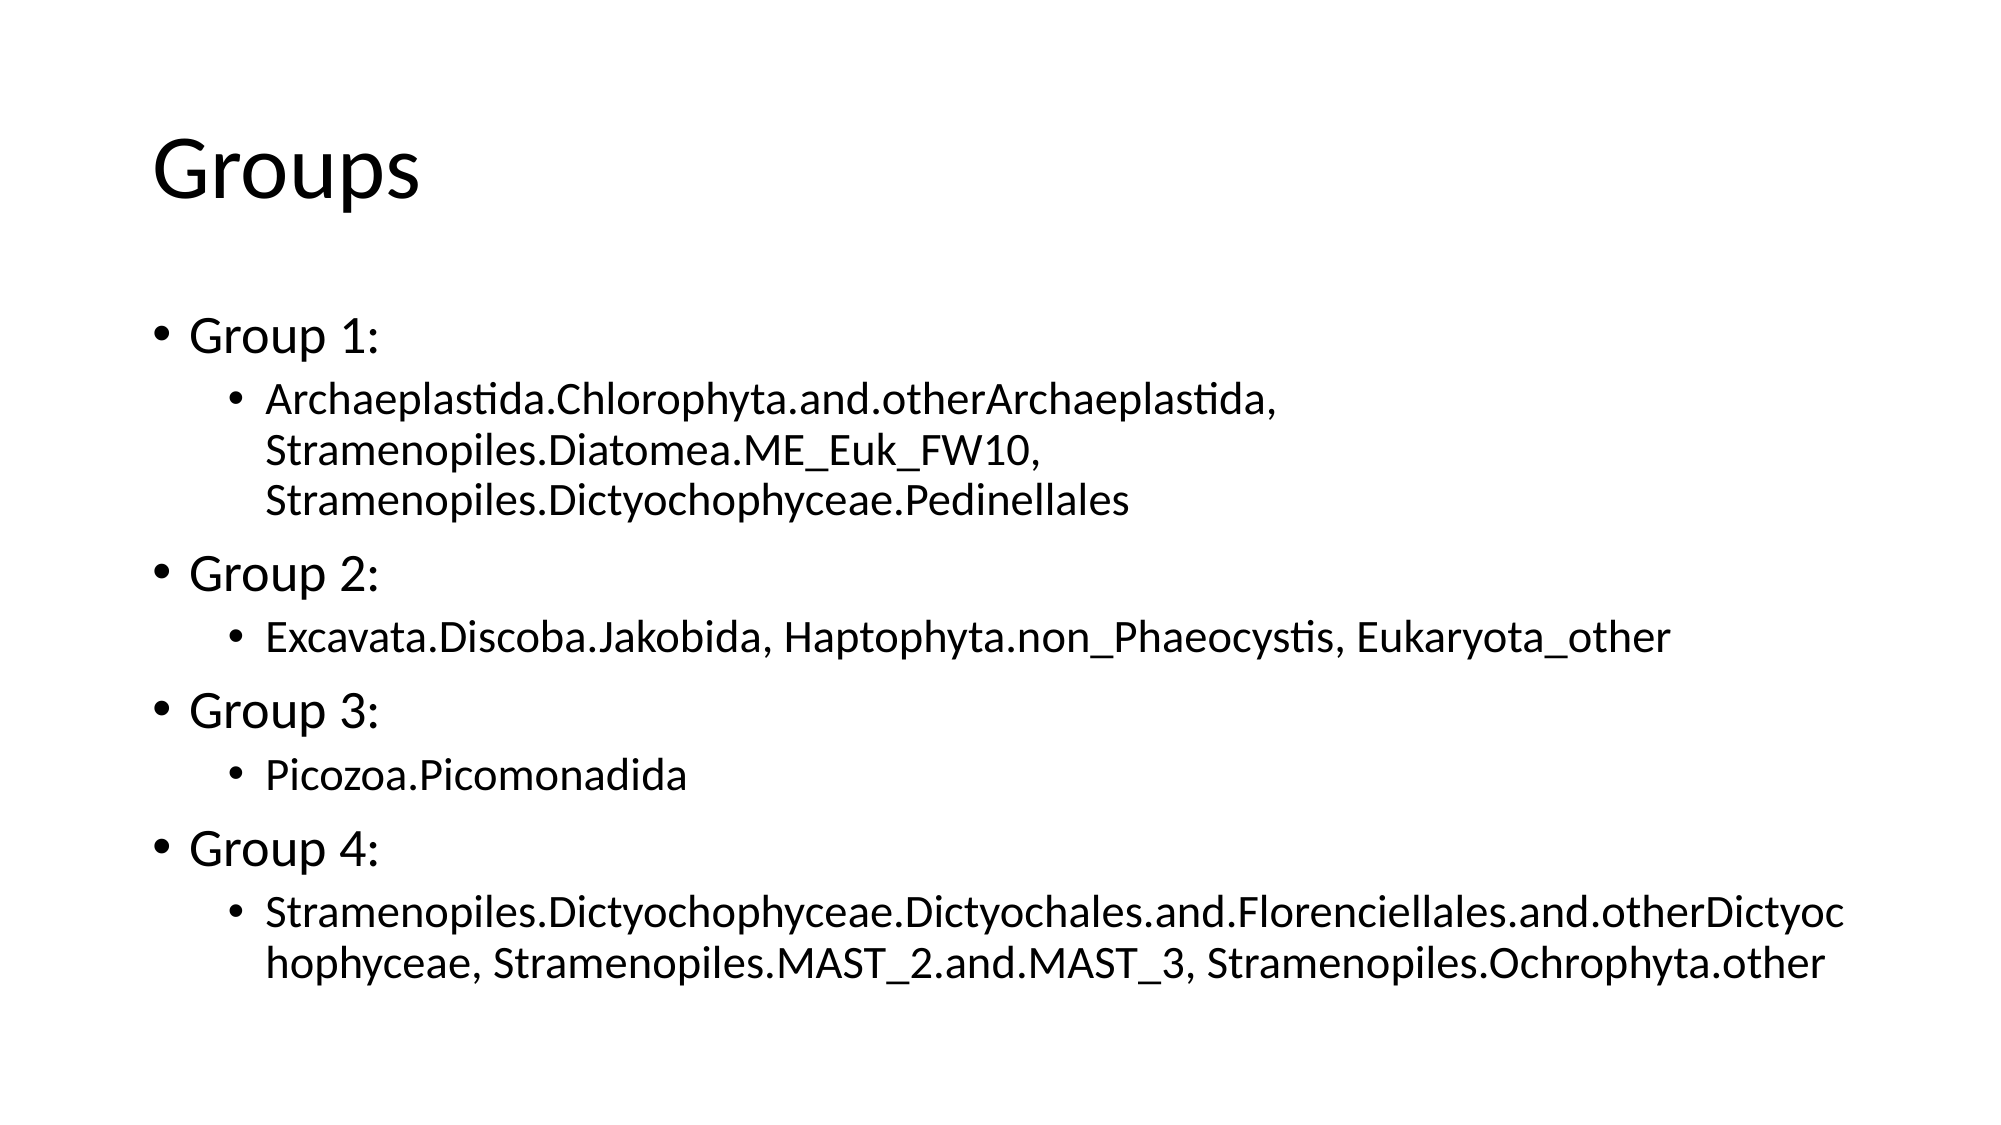

# Groups
Group 1:
Archaeplastida.Chlorophyta.and.otherArchaeplastida, Stramenopiles.Diatomea.ME_Euk_FW10, Stramenopiles.Dictyochophyceae.Pedinellales
Group 2:
Excavata.Discoba.Jakobida, Haptophyta.non_Phaeocystis, Eukaryota_other
Group 3:
Picozoa.Picomonadida
Group 4:
Stramenopiles.Dictyochophyceae.Dictyochales.and.Florenciellales.and.otherDictyochophyceae, Stramenopiles.MAST_2.and.MAST_3, Stramenopiles.Ochrophyta.other